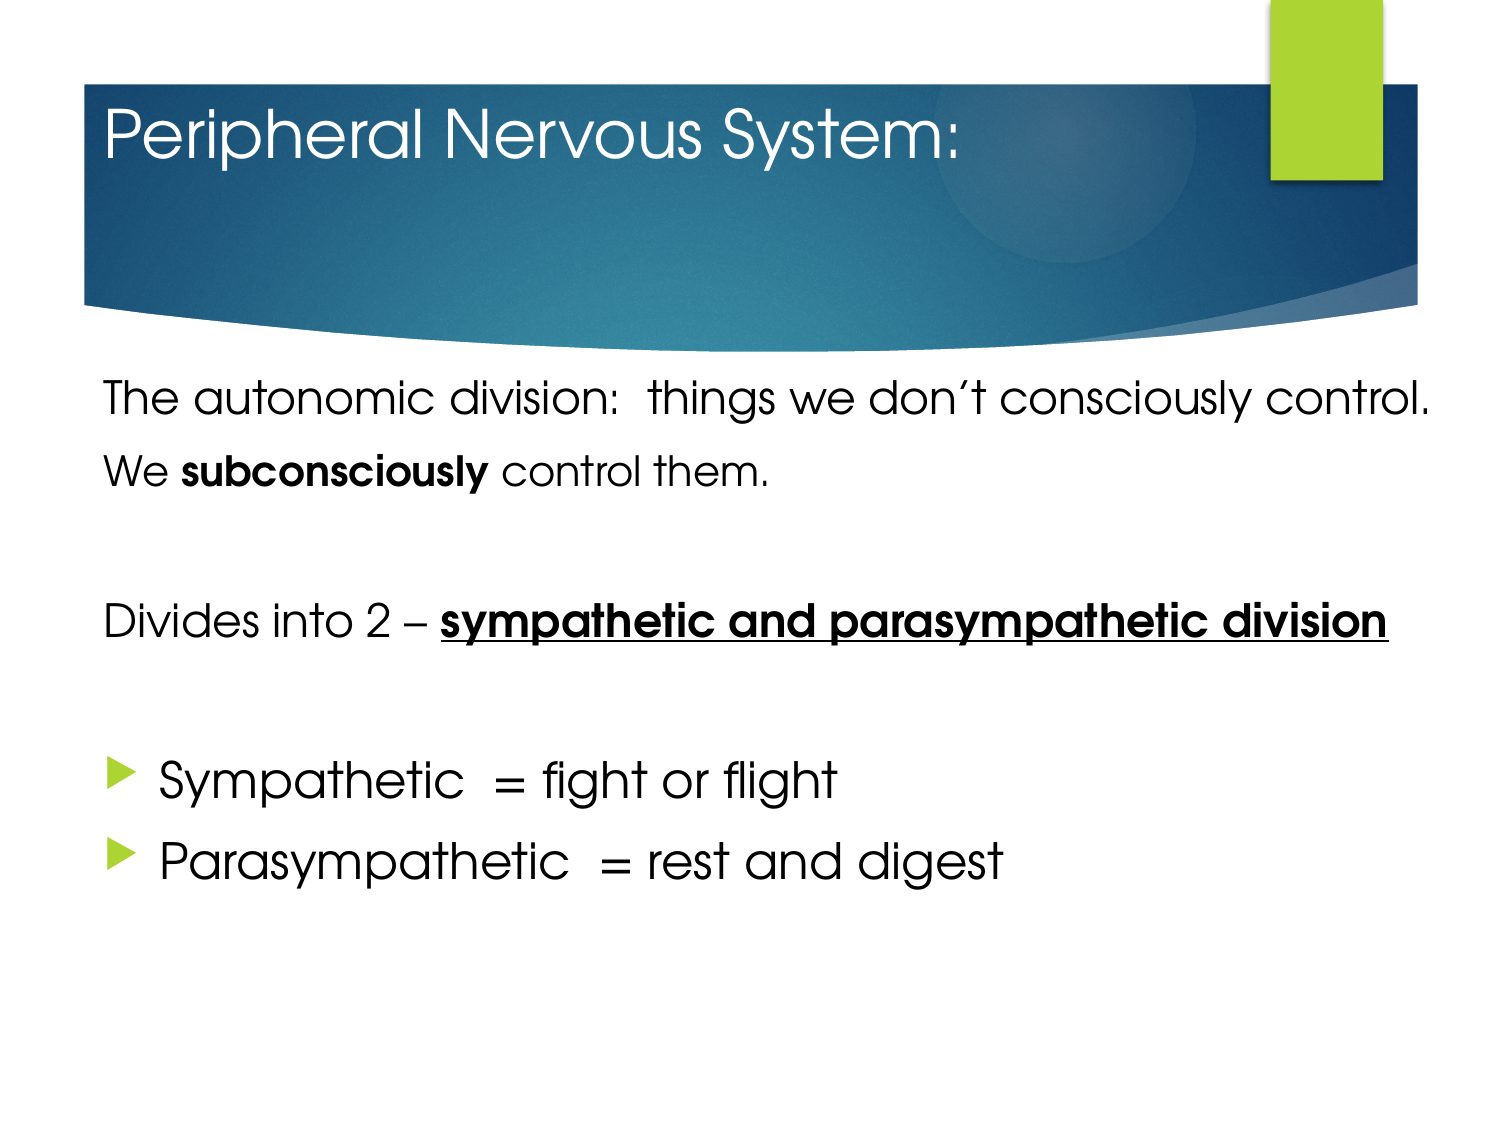

# Peripheral Nervous System:
The autonomic division:  things we don’t consciously control.
We subconsciously control them.

Divides into 2 – sympathetic and parasympathetic division

Sympathetic  = fight or flight
Parasympathetic  = rest and digest